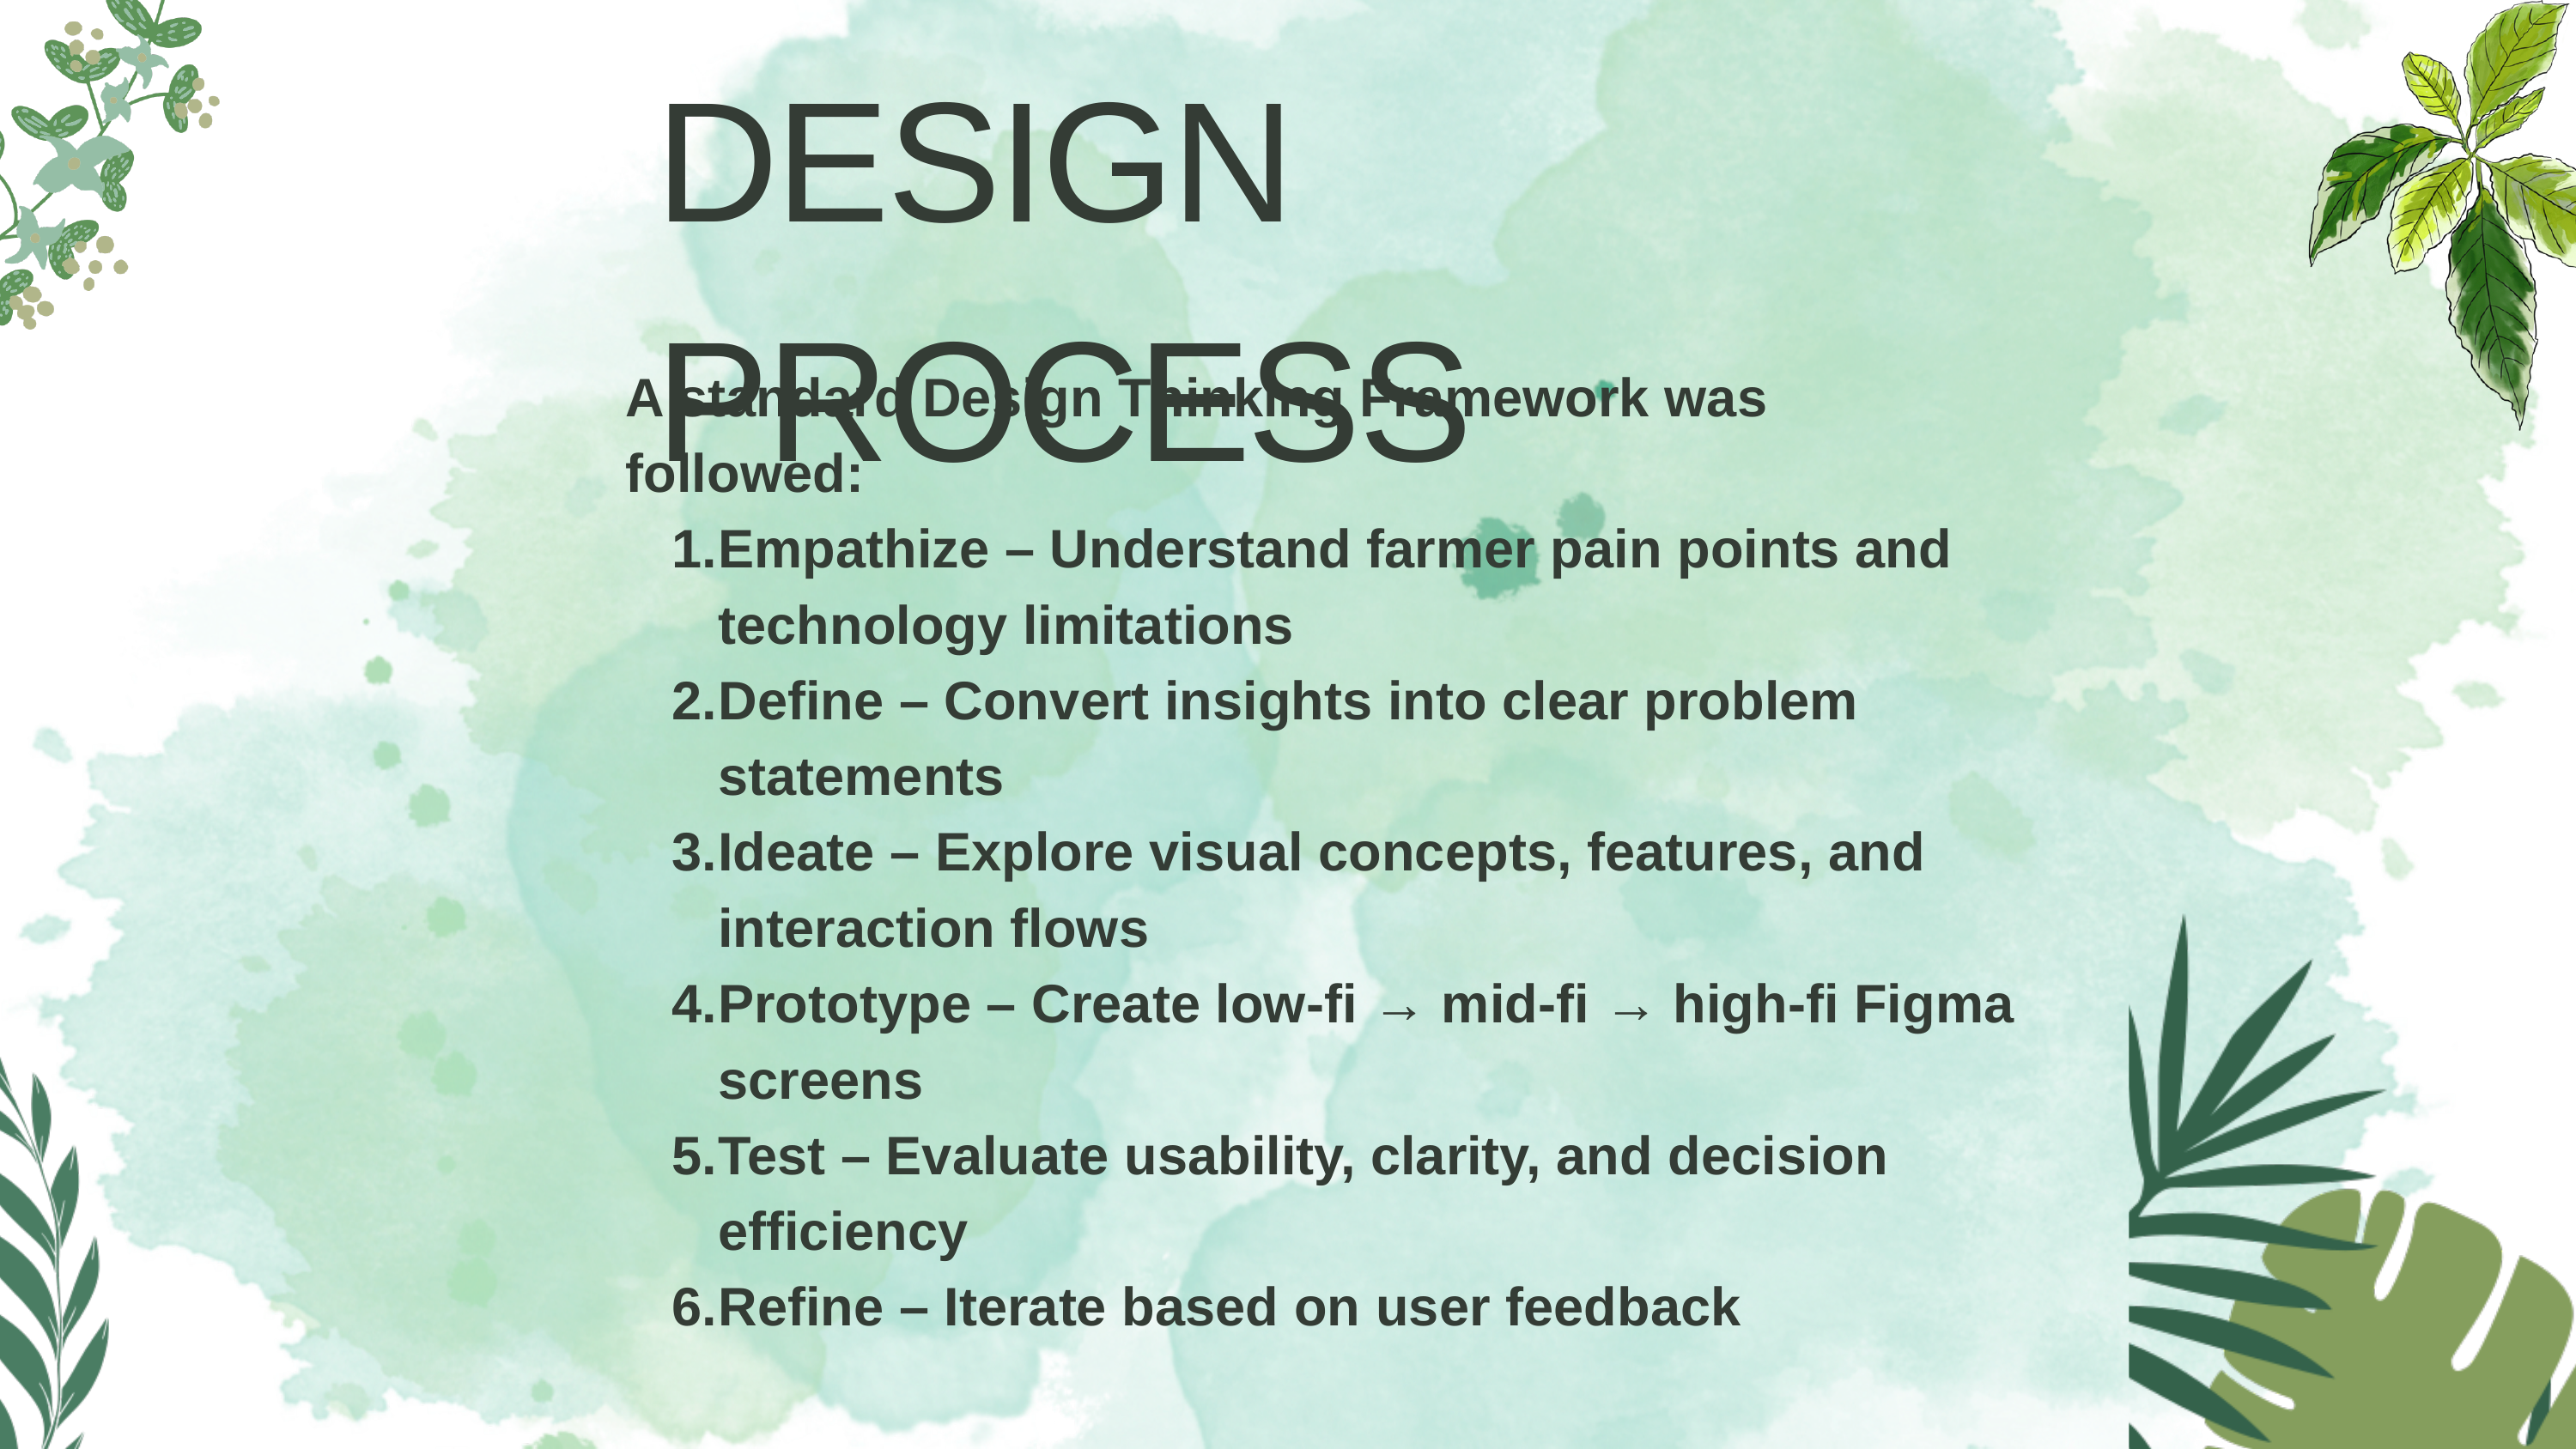

DESIGN PROCESS
A standard Design Thinking Framework was followed:
Empathize – Understand farmer pain points and technology limitations
Define – Convert insights into clear problem statements
Ideate – Explore visual concepts, features, and interaction flows
Prototype – Create low-fi → mid-fi → high-fi Figma screens
Test – Evaluate usability, clarity, and decision efficiency
Refine – Iterate based on user feedback